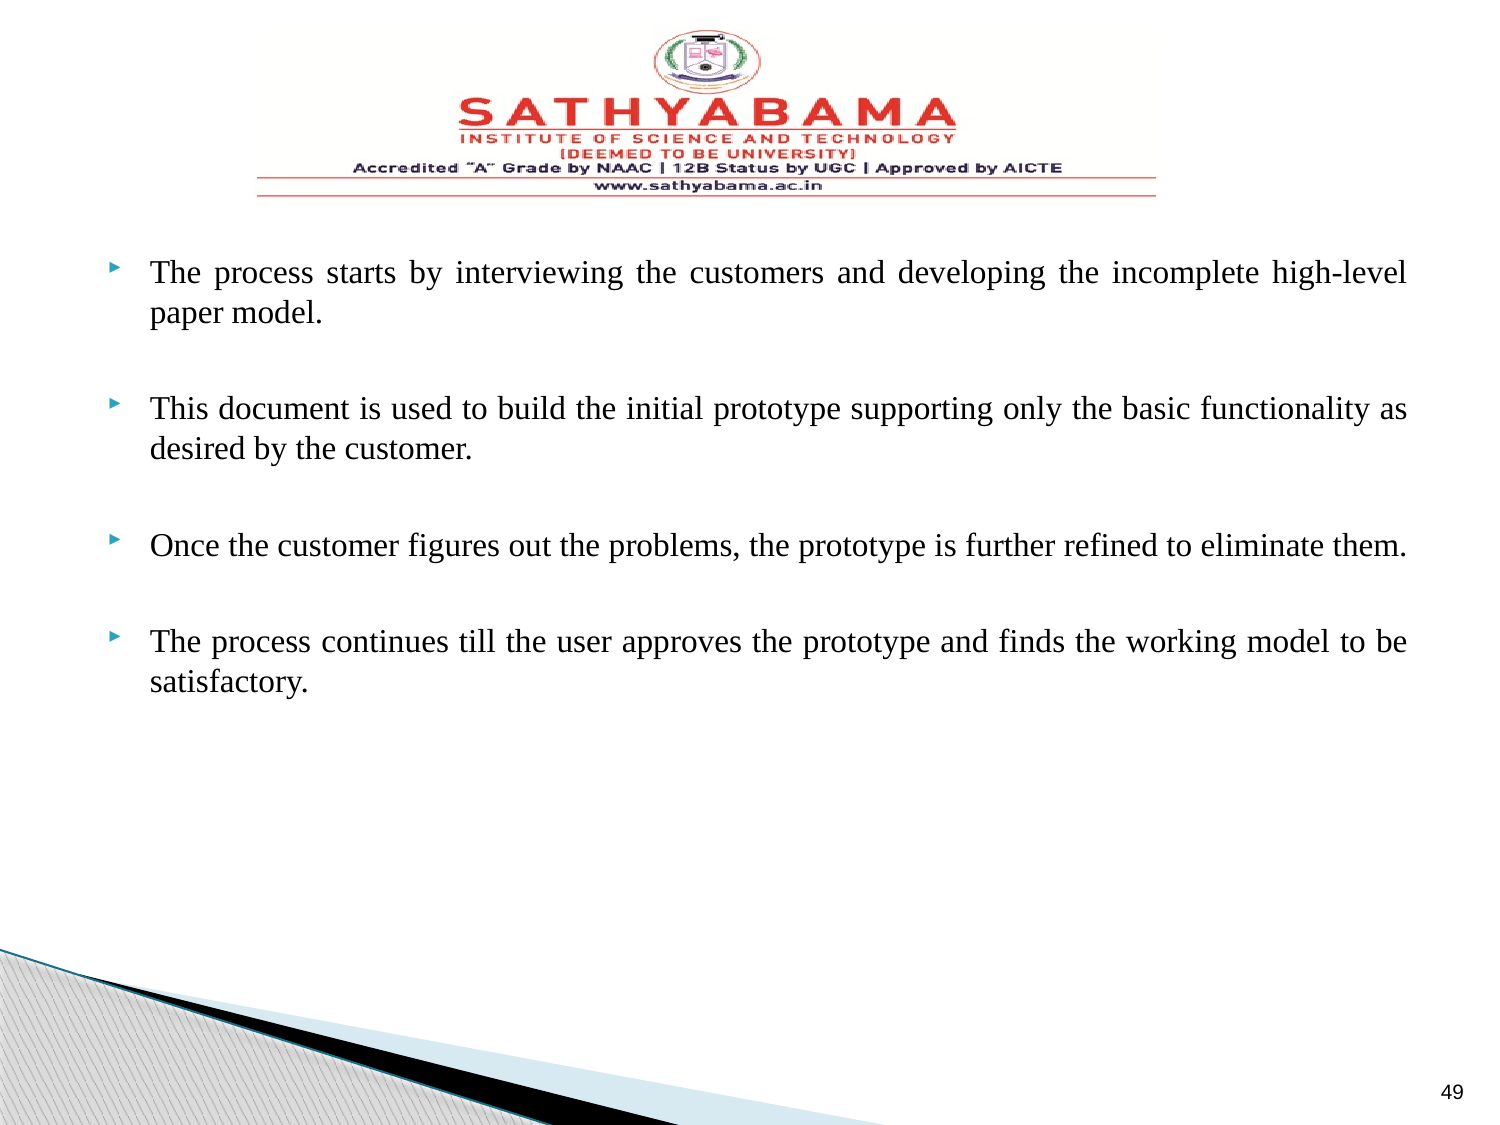

The process starts by interviewing the customers and developing the incomplete high-level paper model.

This document is used to build the initial prototype supporting only the basic functionality as desired by the customer.

Once the customer figures out the problems, the prototype is further refined to eliminate them.

The process continues till the user approves the prototype and finds the working model to be satisfactory.

49